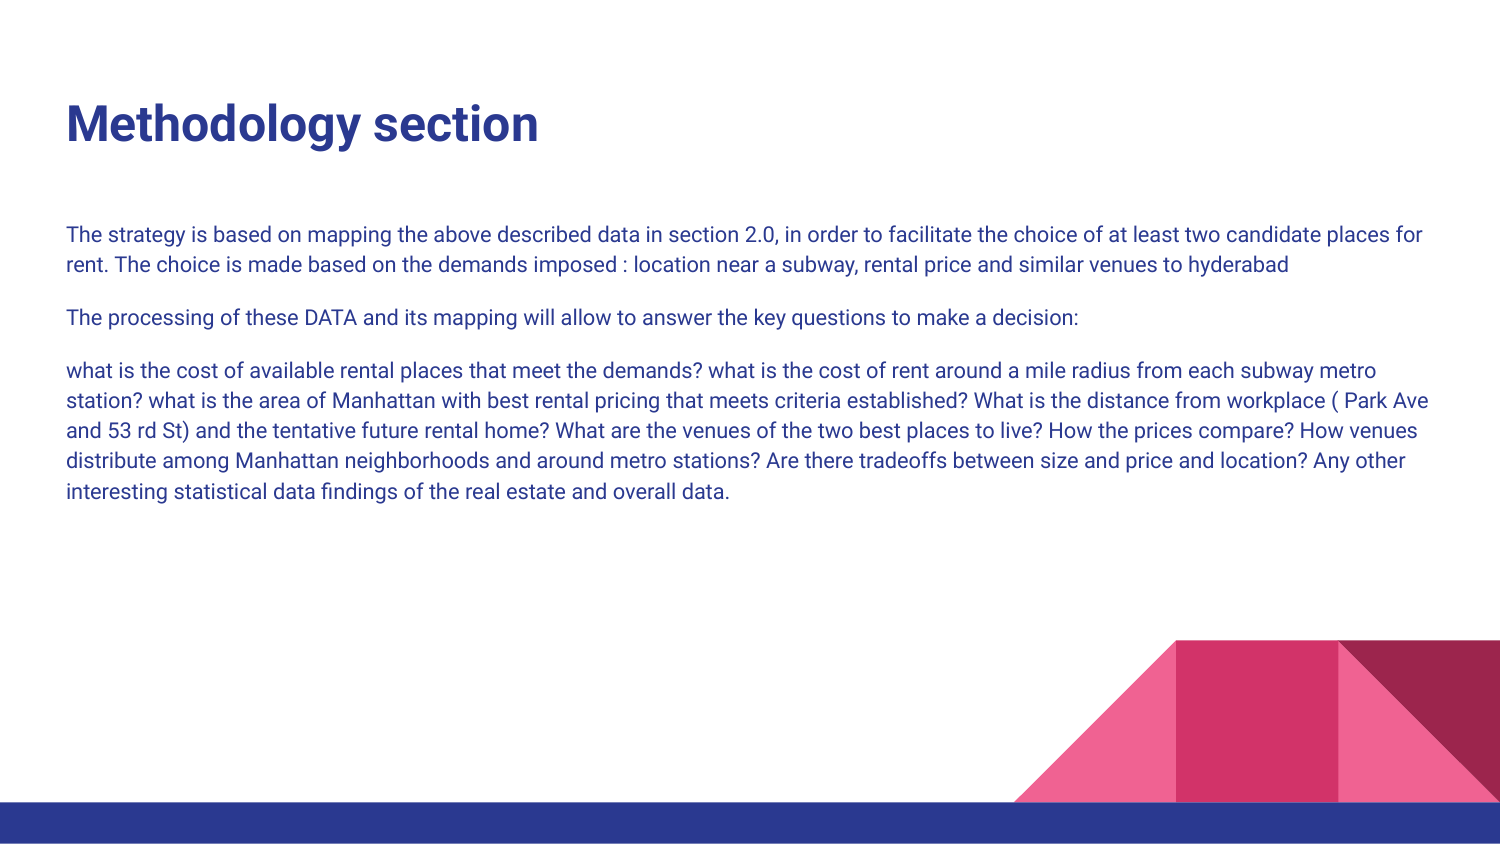

# Methodology section
The strategy is based on mapping the above described data in section 2.0, in order to facilitate the choice of at least two candidate places for rent. The choice is made based on the demands imposed : location near a subway, rental price and similar venues to hyderabad
The processing of these DATA and its mapping will allow to answer the key questions to make a decision:
what is the cost of available rental places that meet the demands? what is the cost of rent around a mile radius from each subway metro station? what is the area of Manhattan with best rental pricing that meets criteria established? What is the distance from workplace ( Park Ave and 53 rd St) and the tentative future rental home? What are the venues of the two best places to live? How the prices compare? How venues distribute among Manhattan neighborhoods and around metro stations? Are there tradeoffs between size and price and location? Any other interesting statistical data findings of the real estate and overall data.